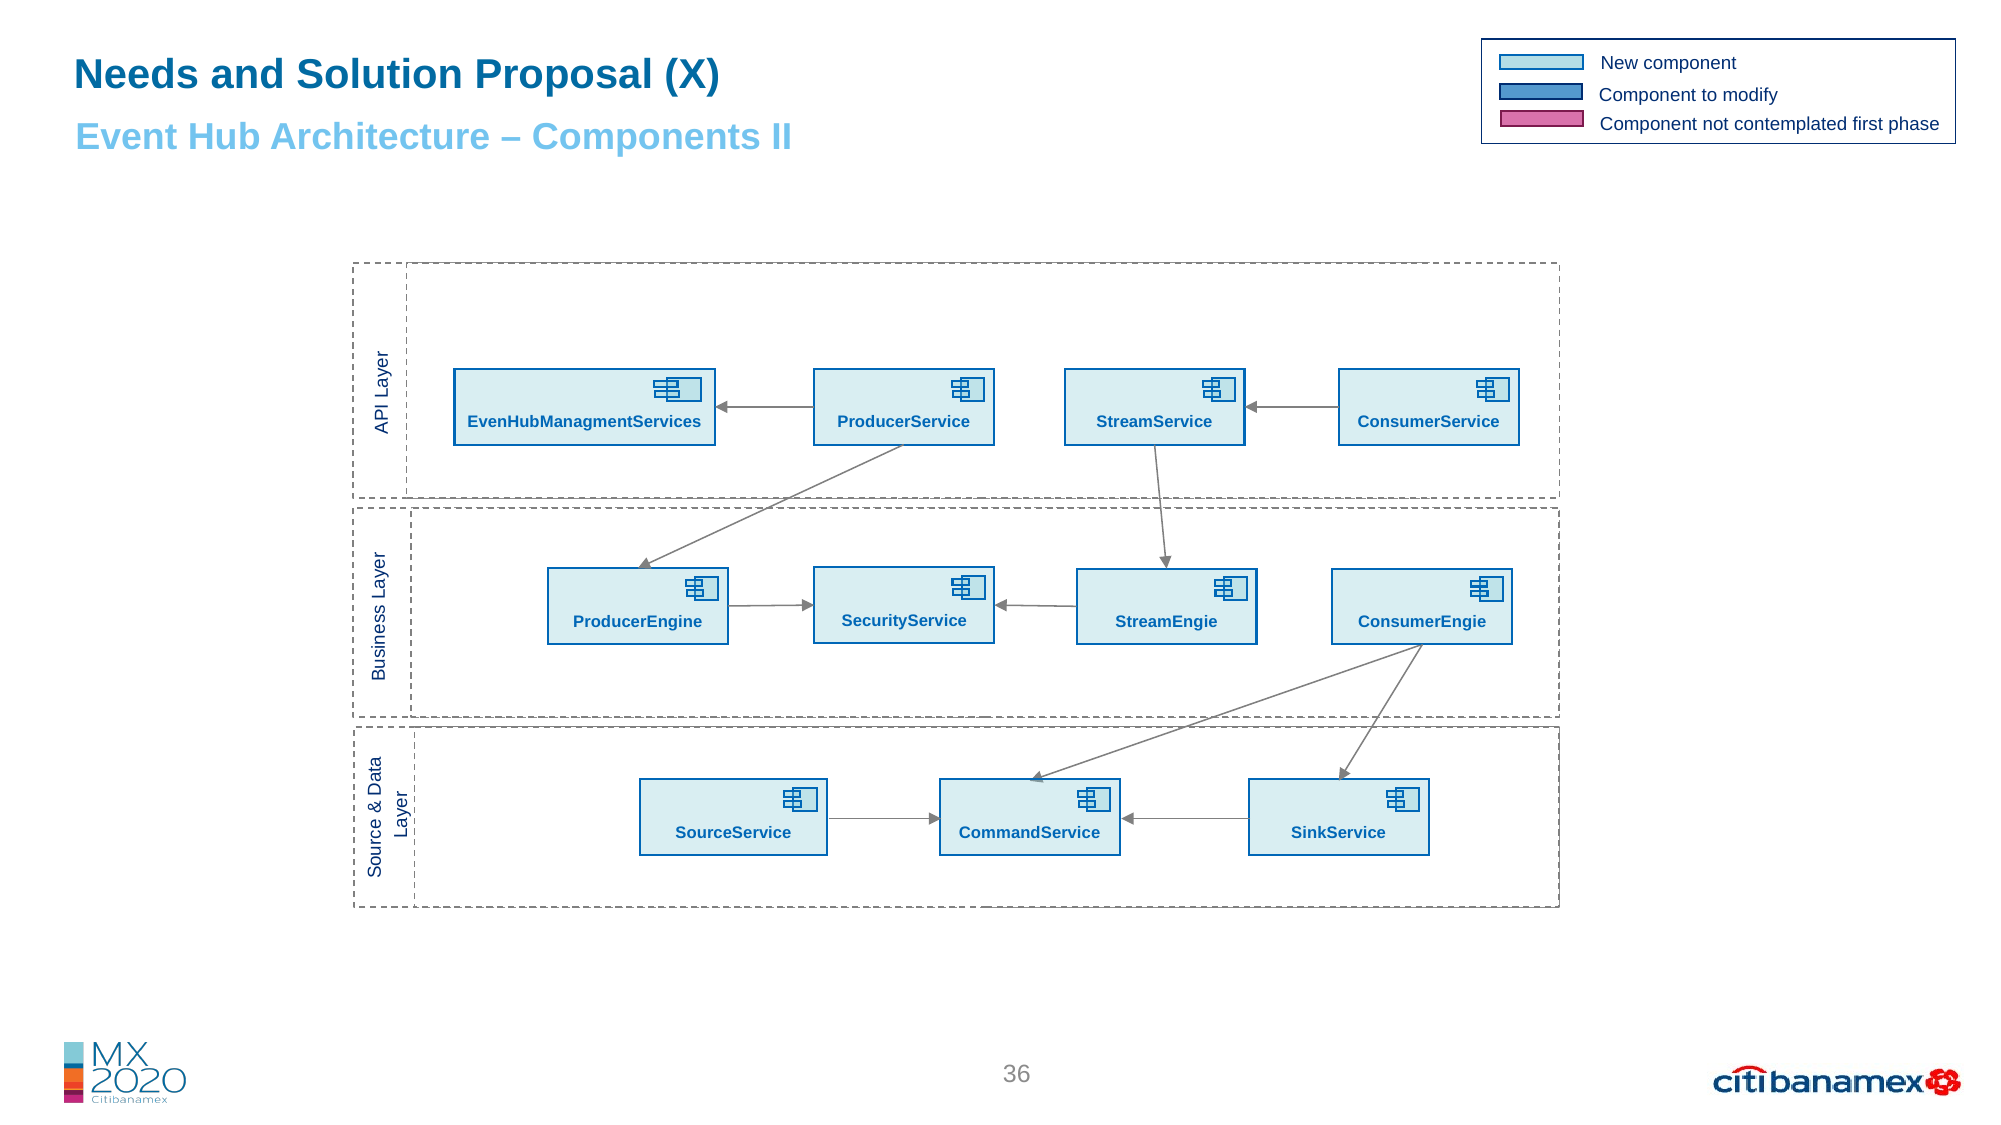

Needs and Solution Proposal (X)

New component

Component to modify

Component not contemplated first phase

Event Hub Architecture – Components II

API Layer

EvenHubManagmentServices

ProducerService

StreamService

ConsumerService

Business Layer

SecurityService

ProducerEngine

StreamEngie

ConsumerEngie

Source & Data
 Layer

SourceService

CommandService

SinkService